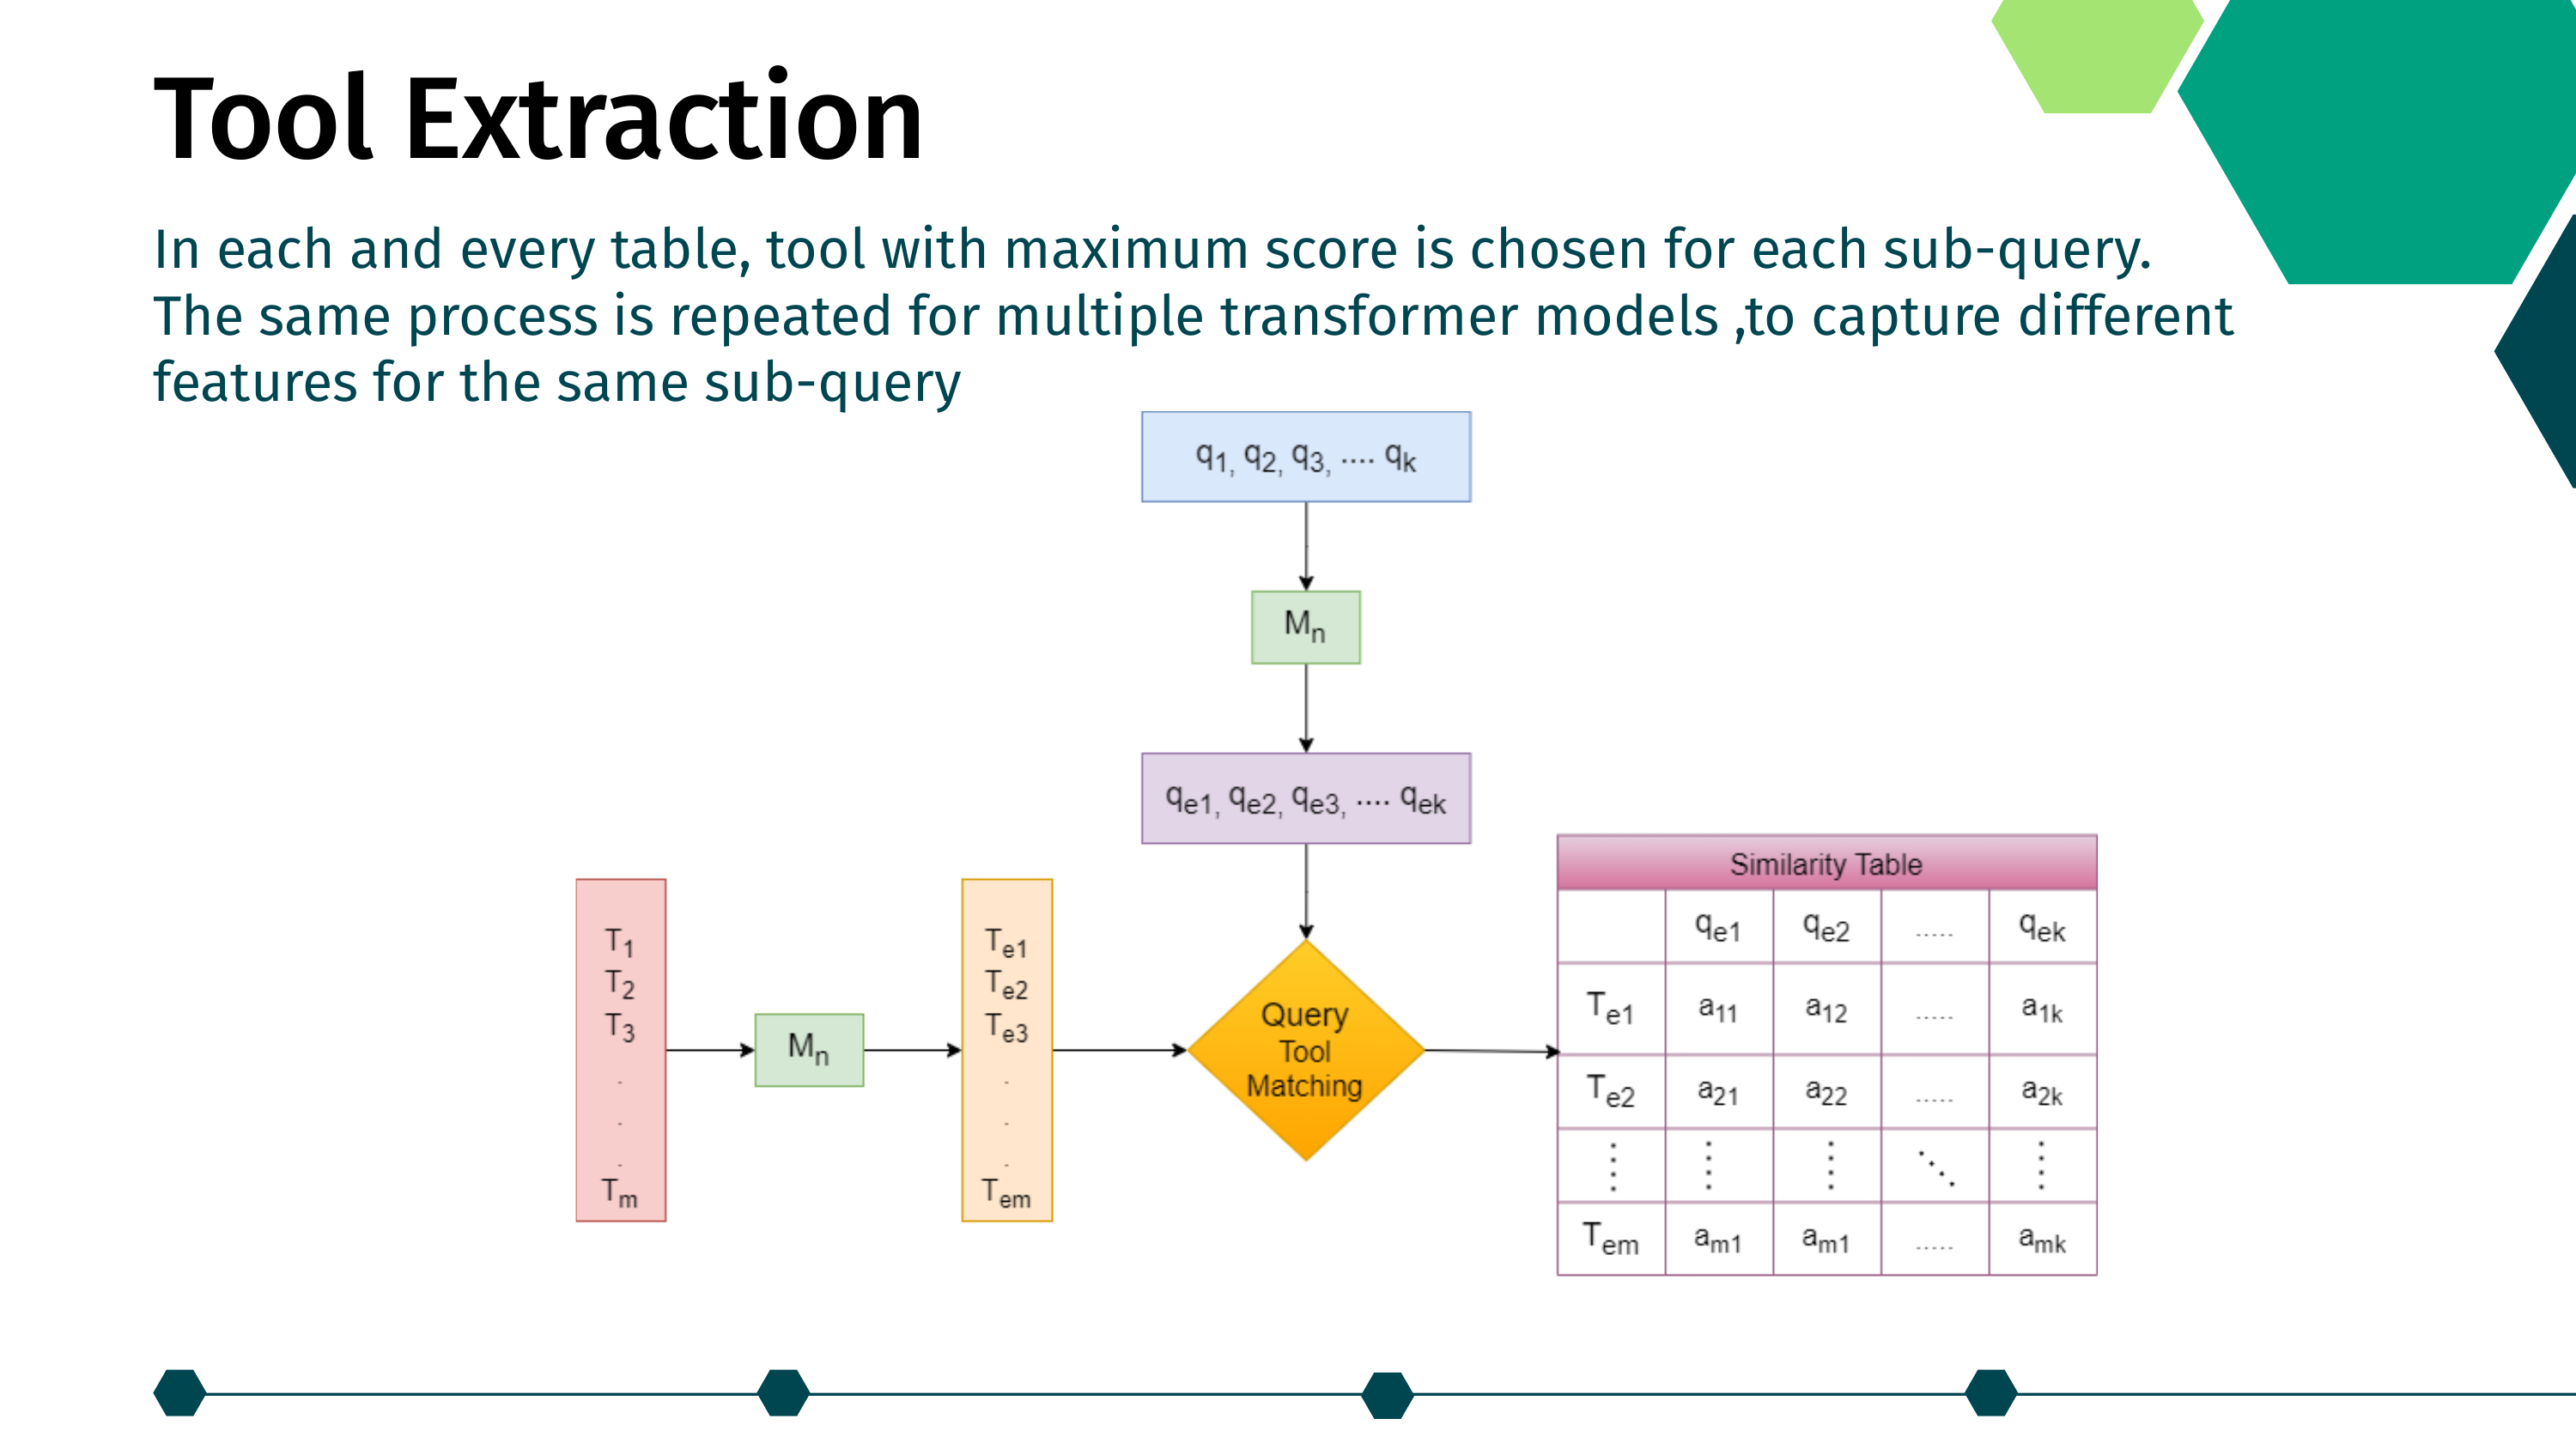

Tool Extraction
In each and every table, tool with maximum score is chosen for each sub-query. The same process is repeated for multiple transformer models ,to capture different features for the same sub-query